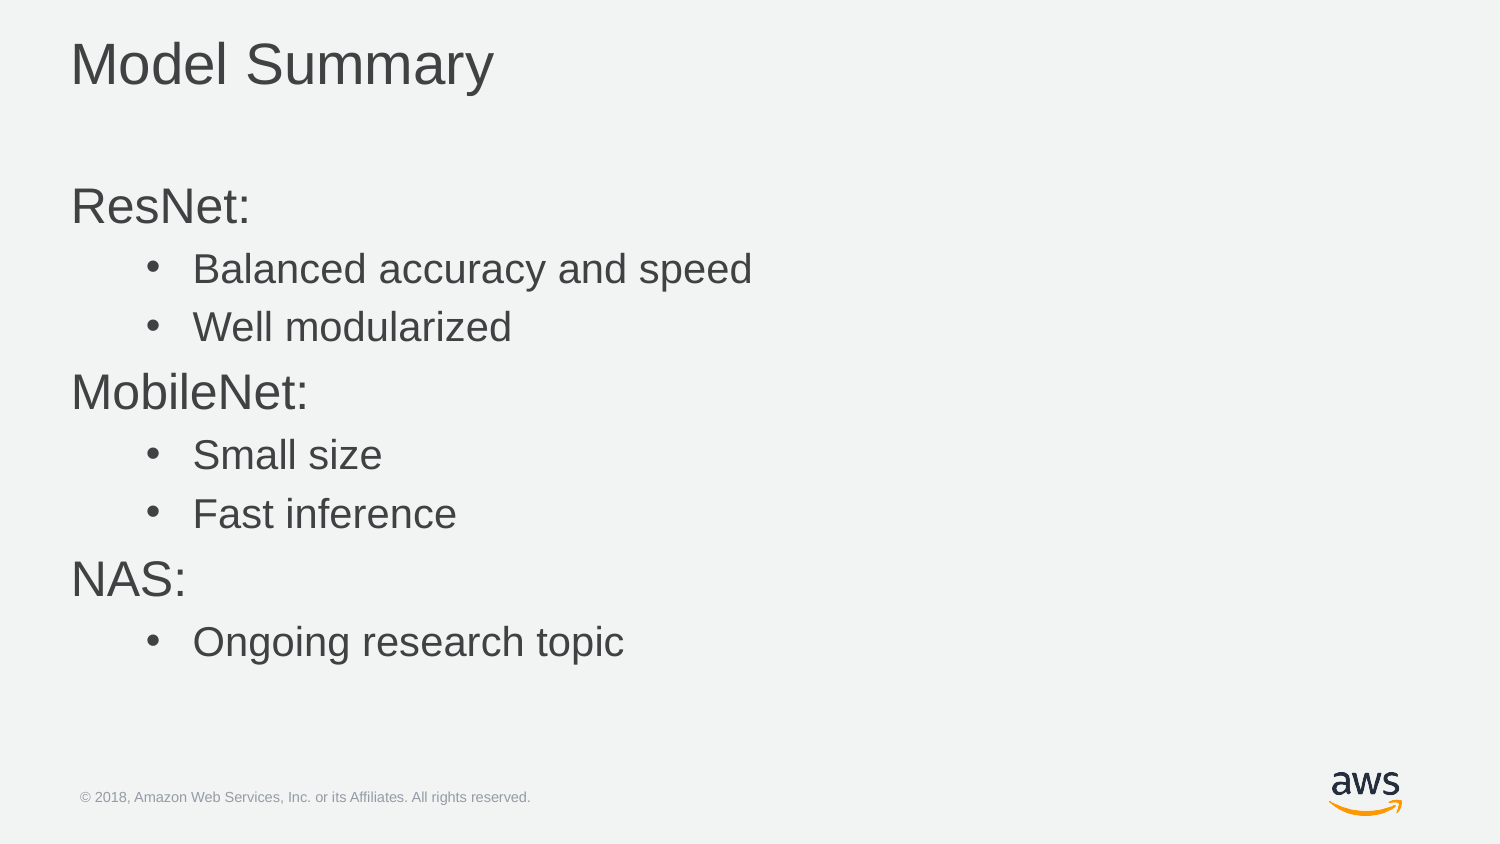

# Model Summary
ResNet:
Balanced accuracy and speed
Well modularized
MobileNet:
Small size
Fast inference
NAS:
Ongoing research topic